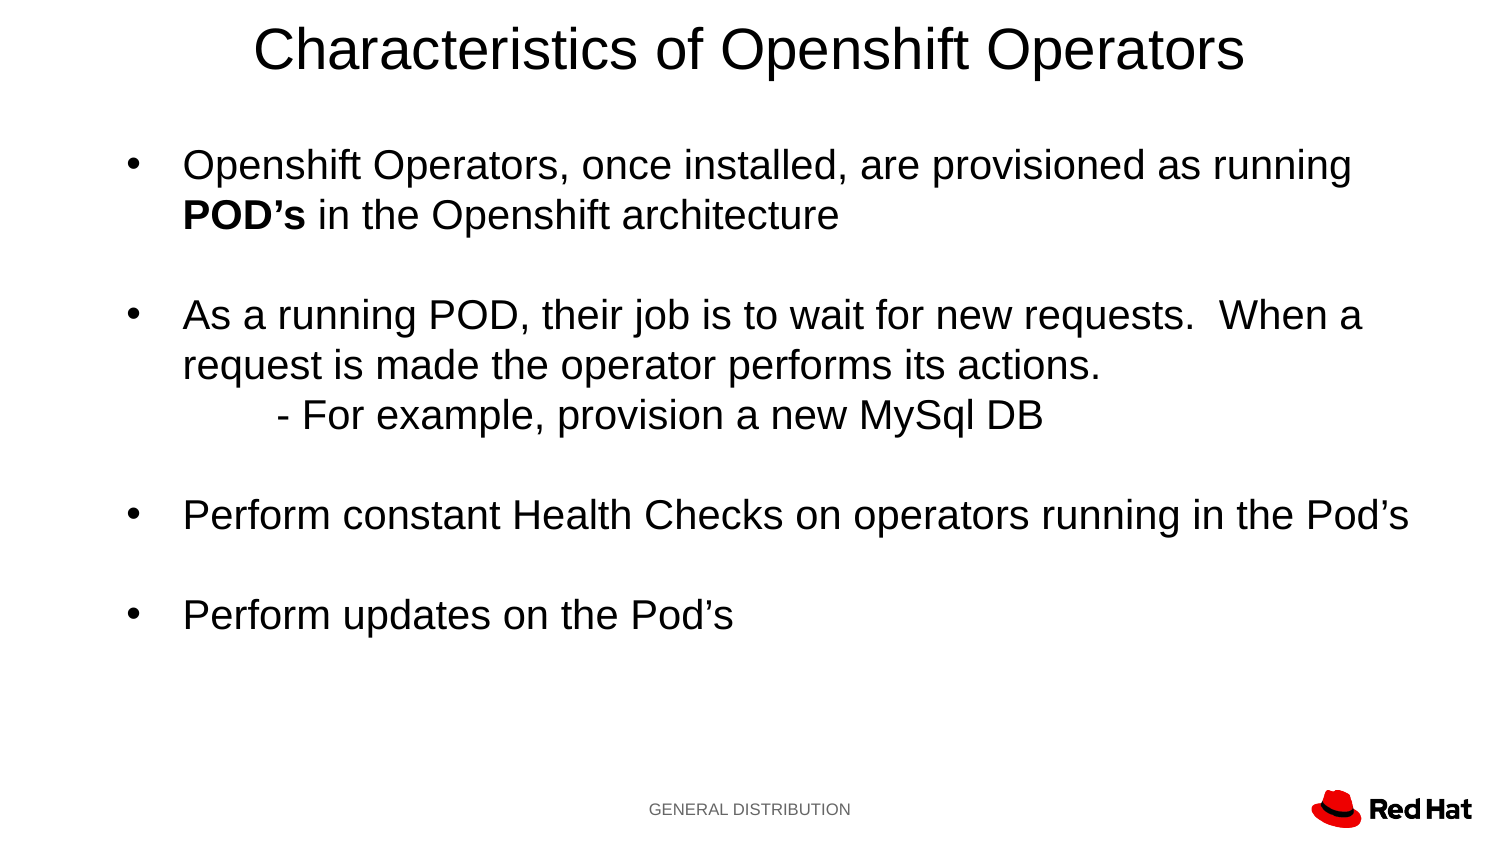

# Characteristics of Openshift Operators
Openshift Operators, once installed, are provisioned as running POD’s in the Openshift architecture

As a running POD, their job is to wait for new requests.  When a request is made the operator performs its actions.
	- For example, provision a new MySql DB

Perform constant Health Checks on operators running in the Pod’s

Perform updates on the Pod’s